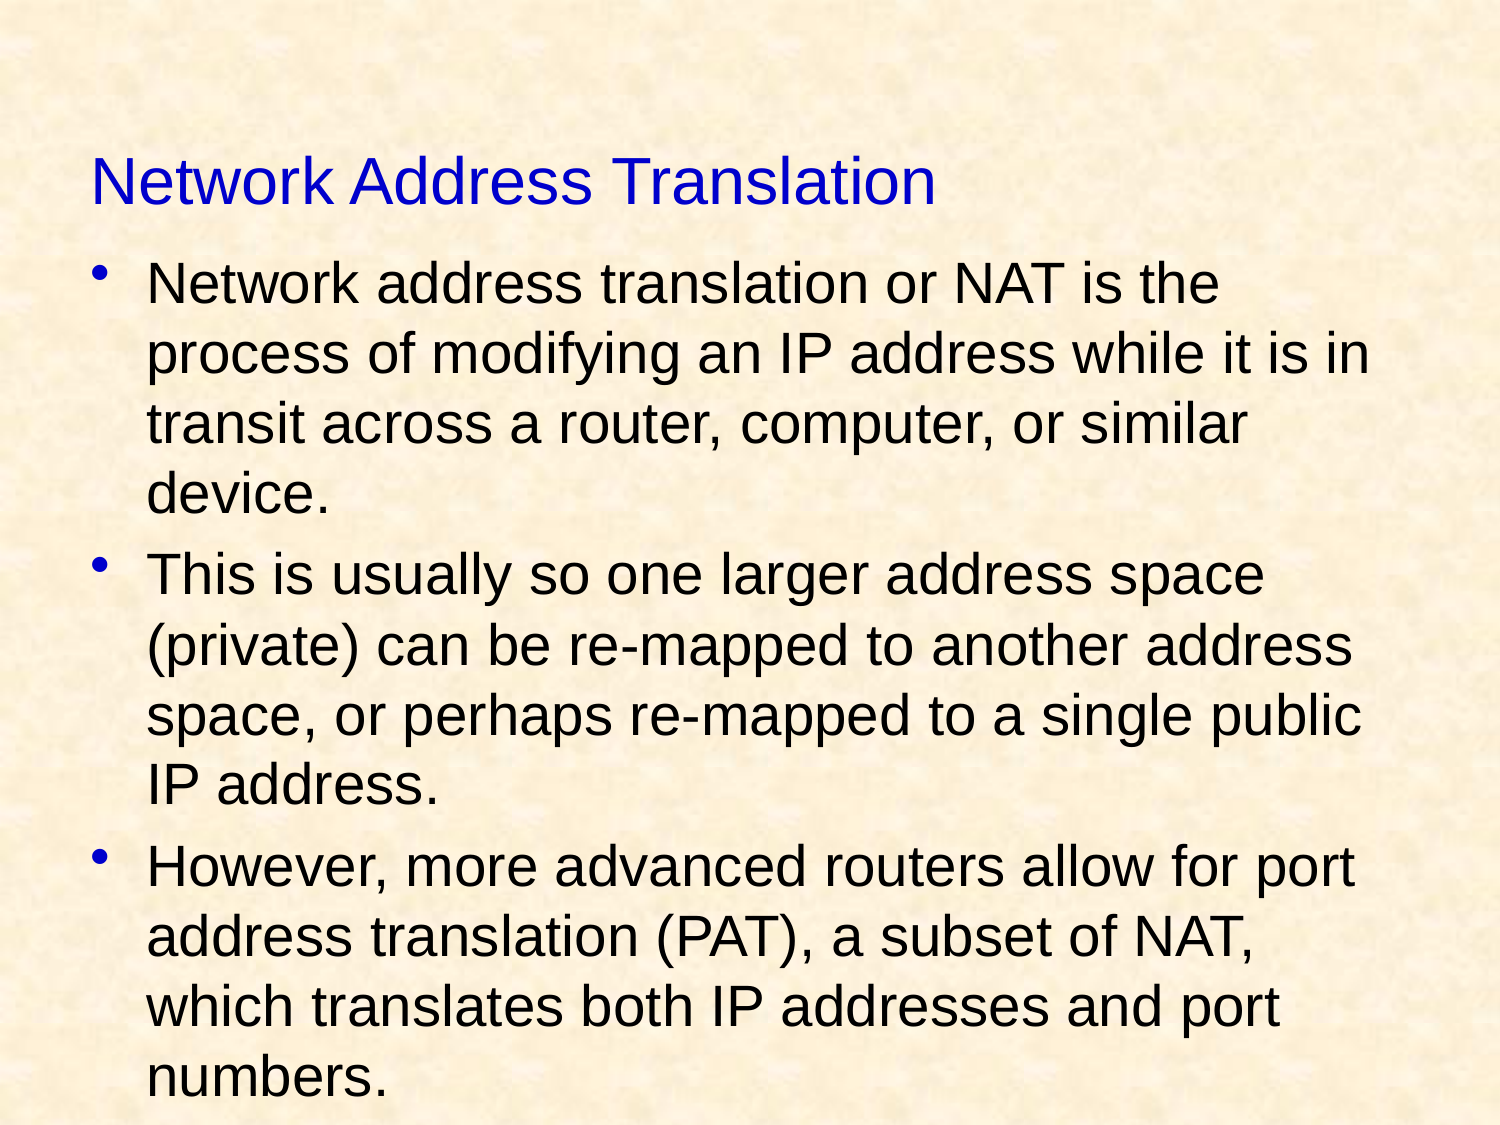

# Network Address Translation
Network address translation or NAT is the process of modifying an IP address while it is in transit across a router, computer, or similar device.
This is usually so one larger address space (private) can be re-mapped to another address space, or perhaps re-mapped to a single public IP address.
However, more advanced routers allow for port address translation (PAT), a subset of NAT, which translates both IP addresses and port numbers.
40